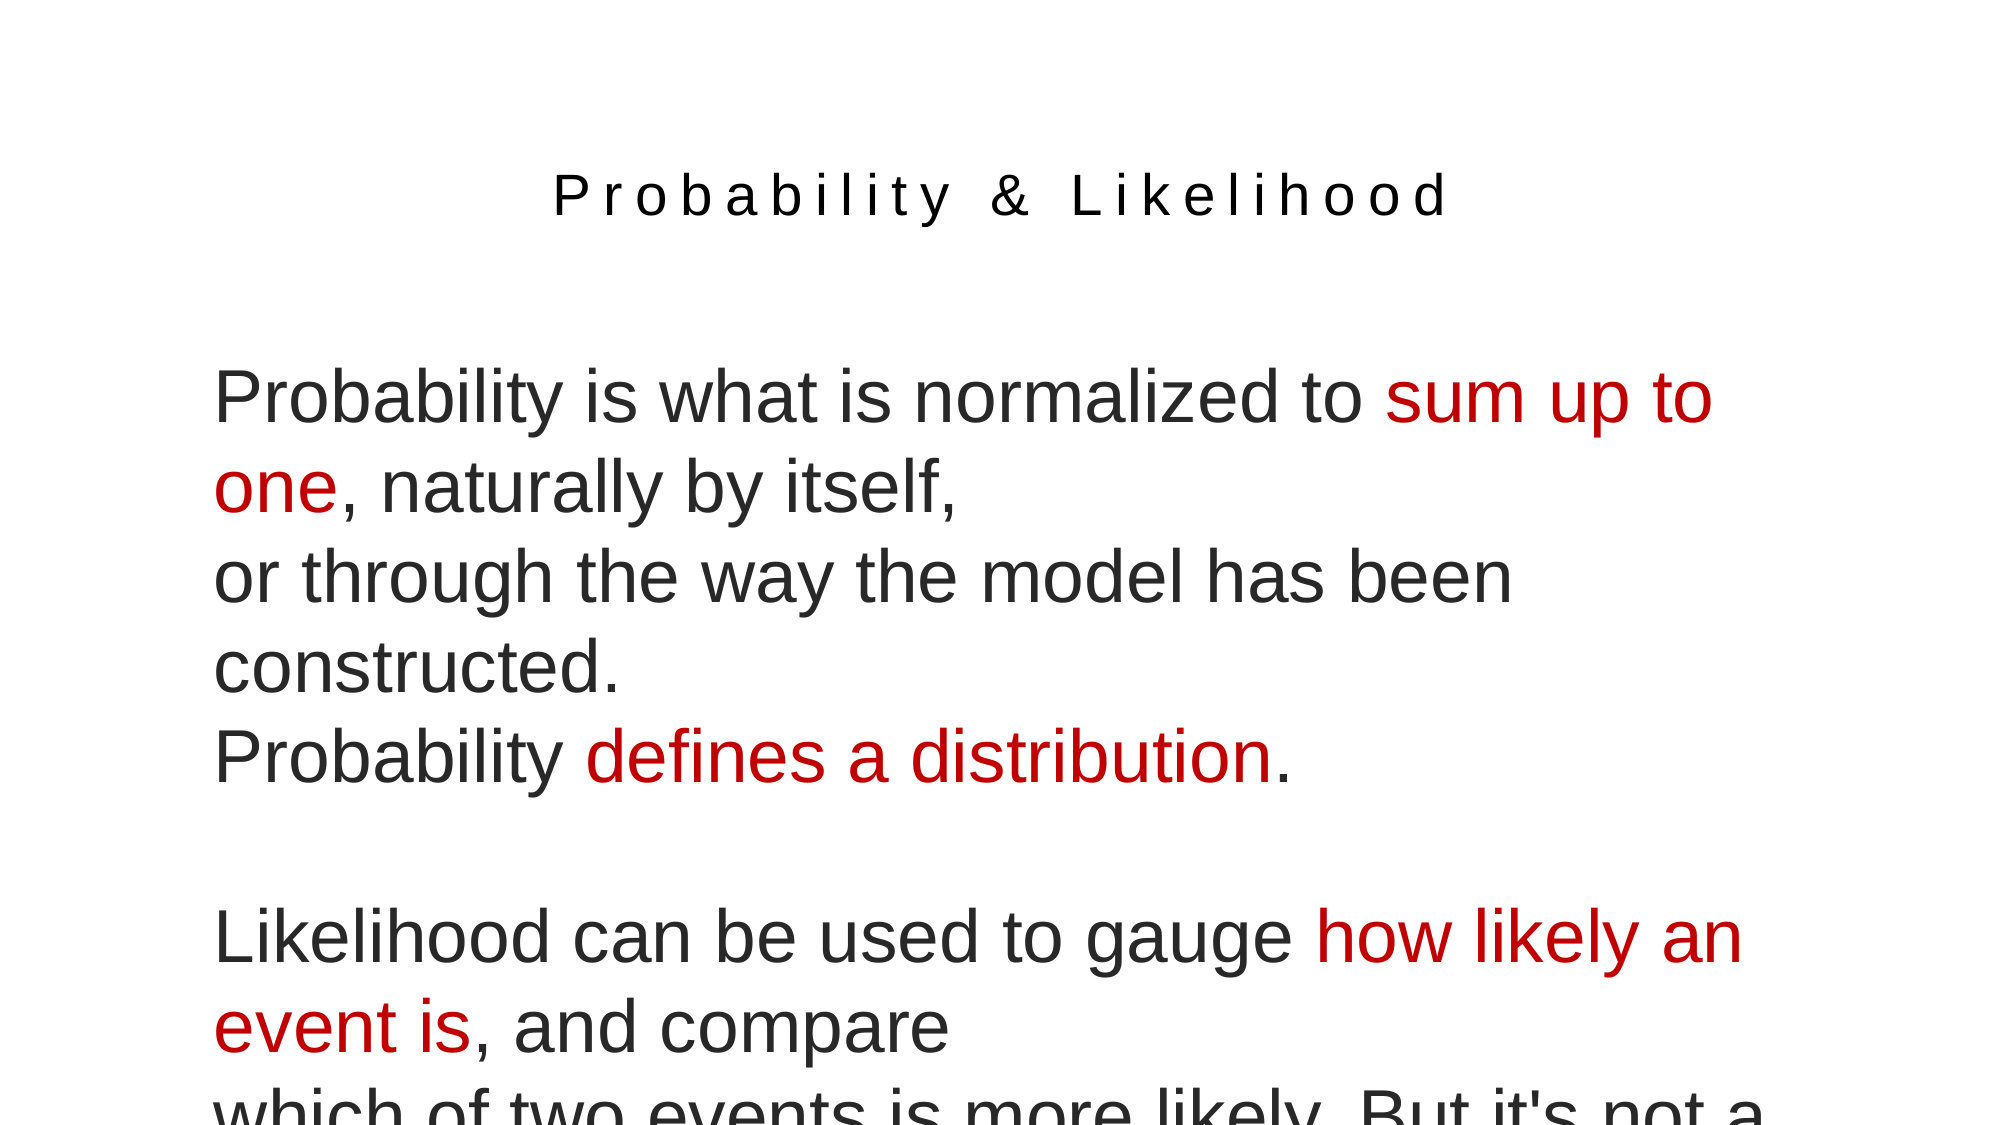

Probability & Likelihood
Probability is what is normalized to sum up to one, naturally by itself,
or through the way the model has been constructed.
Probability defines a distribution.

Likelihood can be used to gauge how likely an event is, and compare
which of two events is more likely. But it's not a probability, and
it does not define a probability distribution.